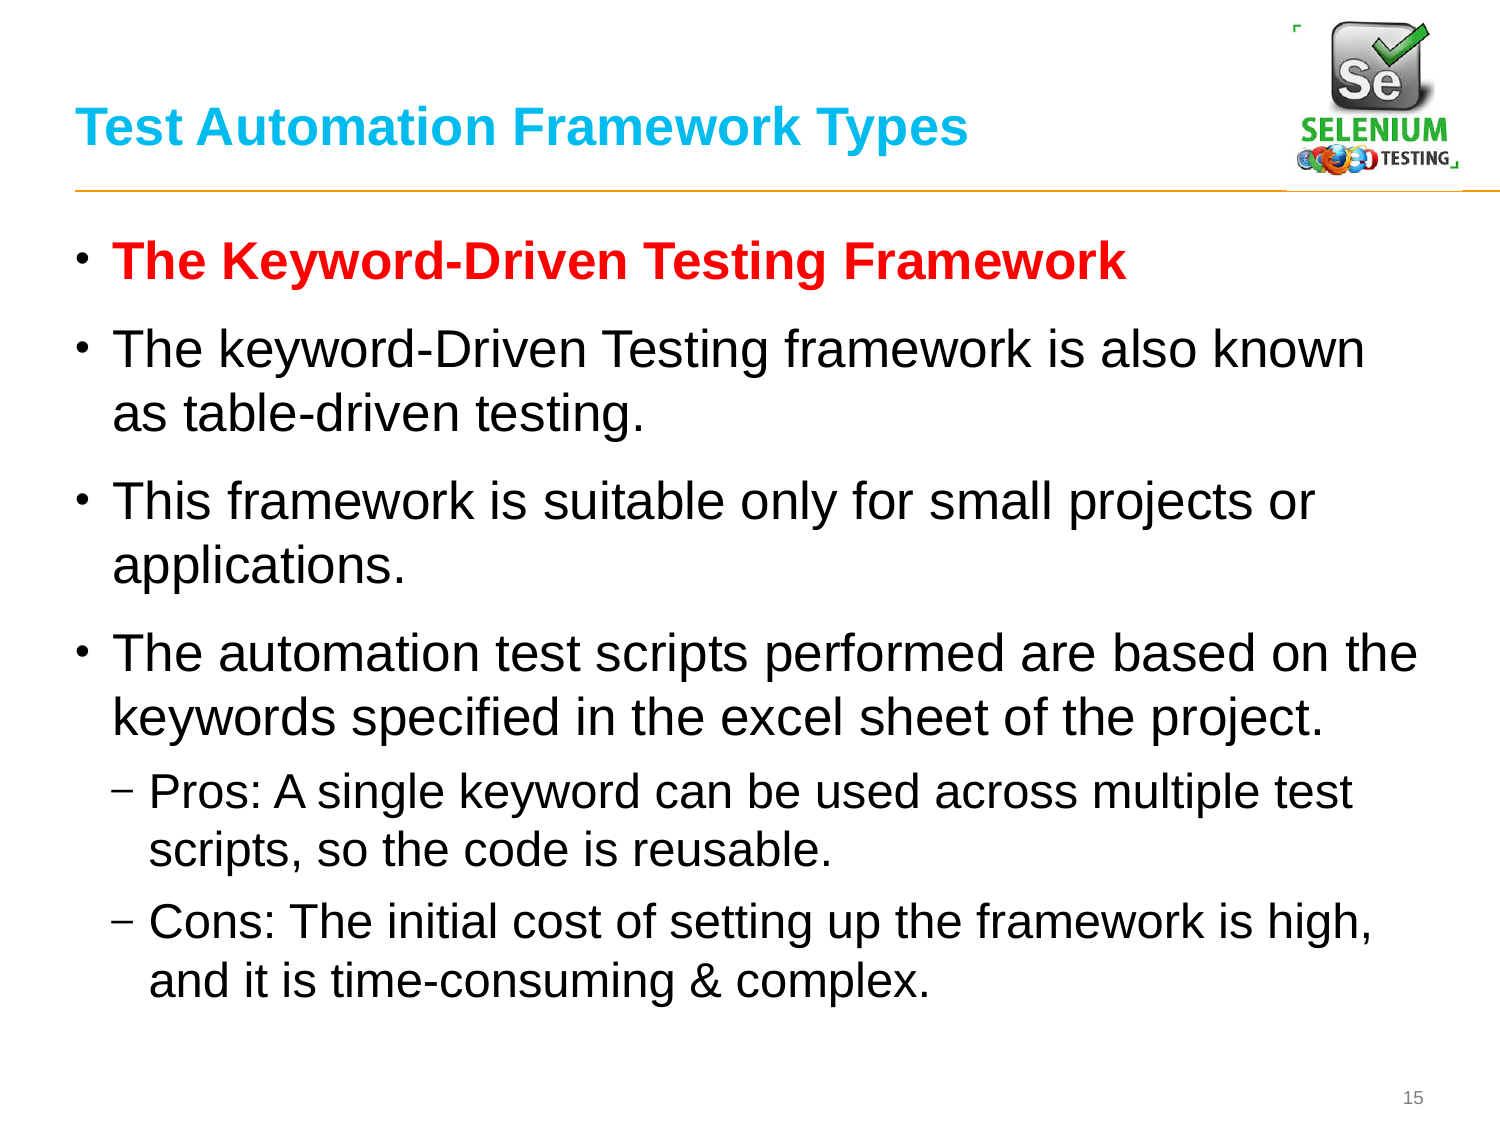

# Test Automation Framework Types
The Keyword-Driven Testing Framework
The keyword-Driven Testing framework is also known as table-driven testing.
This framework is suitable only for small projects or applications.
The automation test scripts performed are based on the keywords specified in the excel sheet of the project.
Pros: A single keyword can be used across multiple test scripts, so the code is reusable.
Cons: The initial cost of setting up the framework is high, and it is time-consuming & complex.